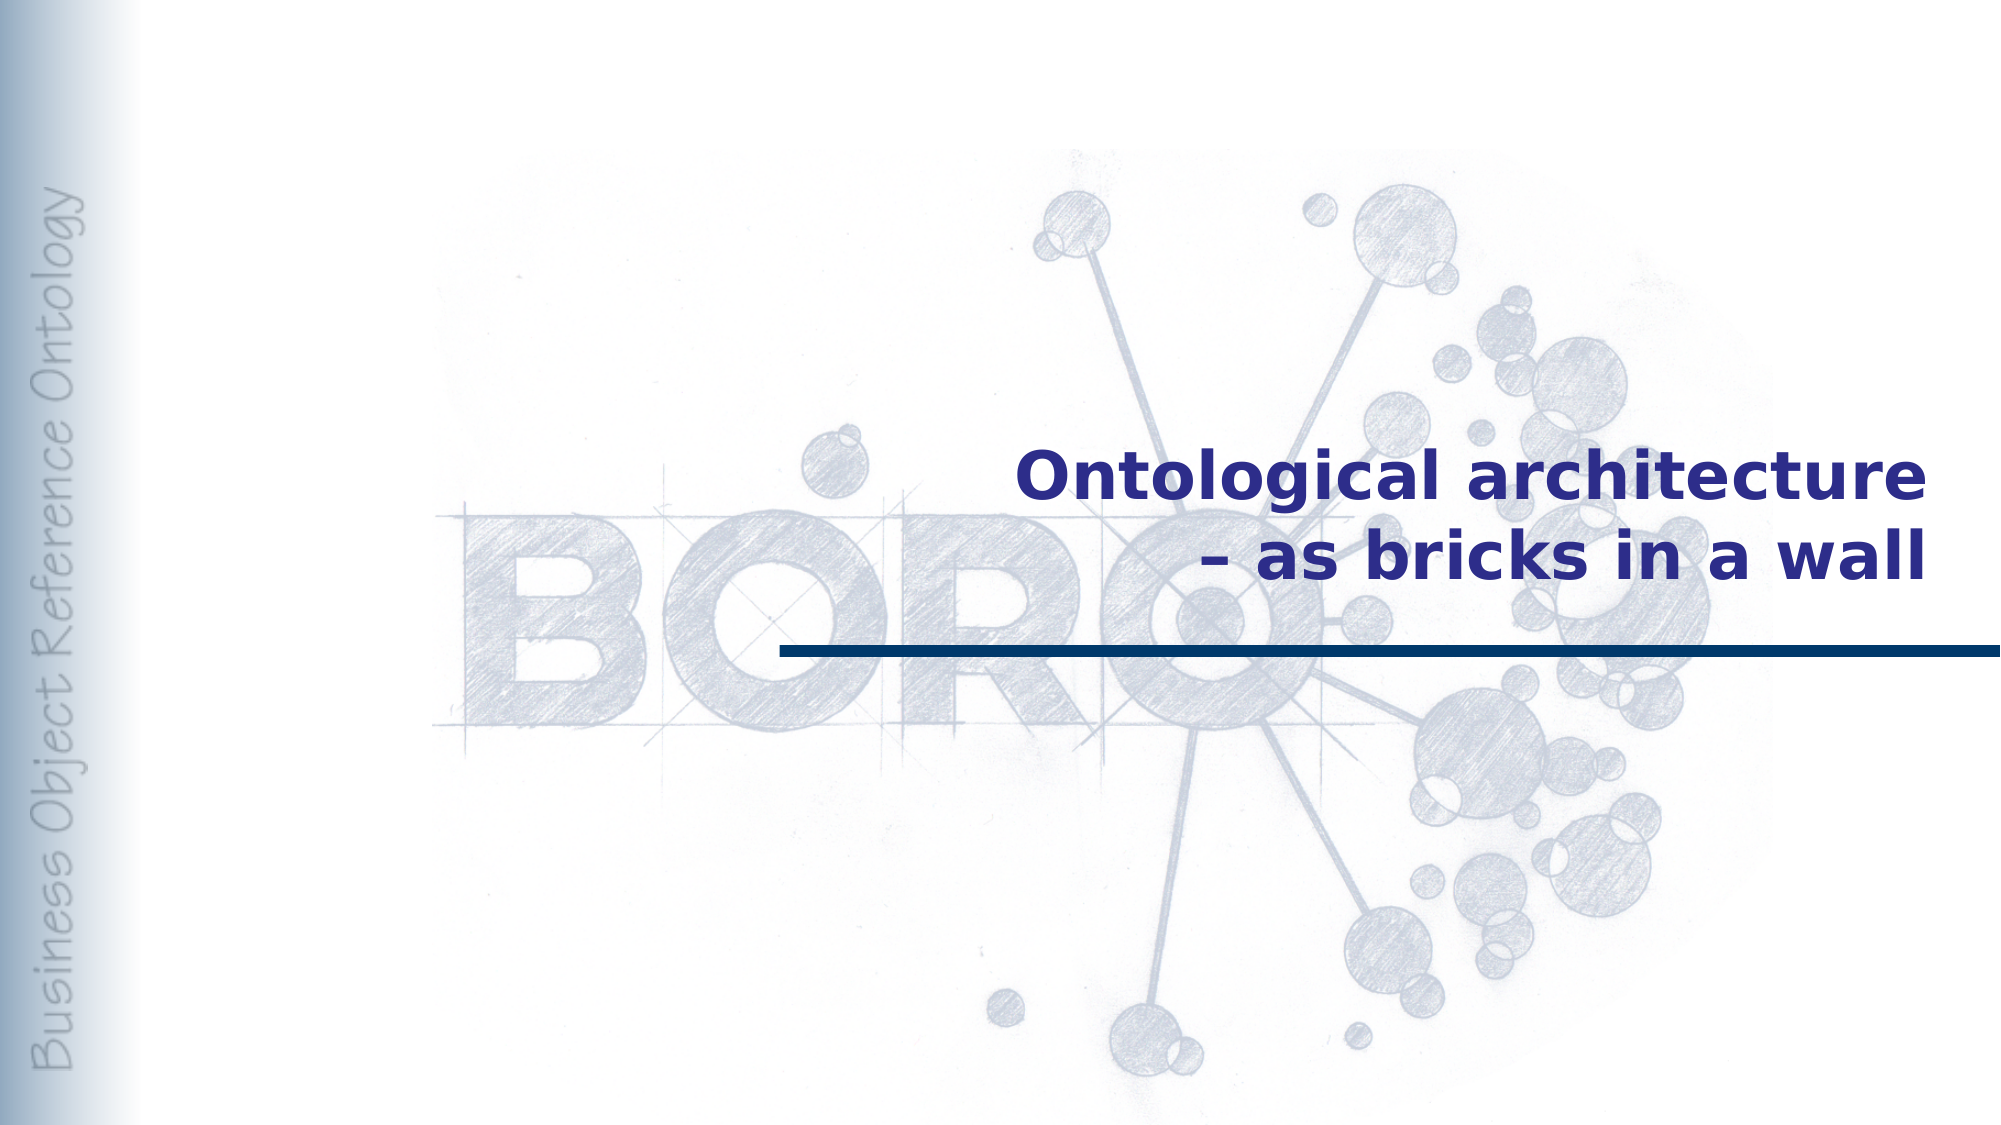

# Ontological architecture – as bricks in a wall